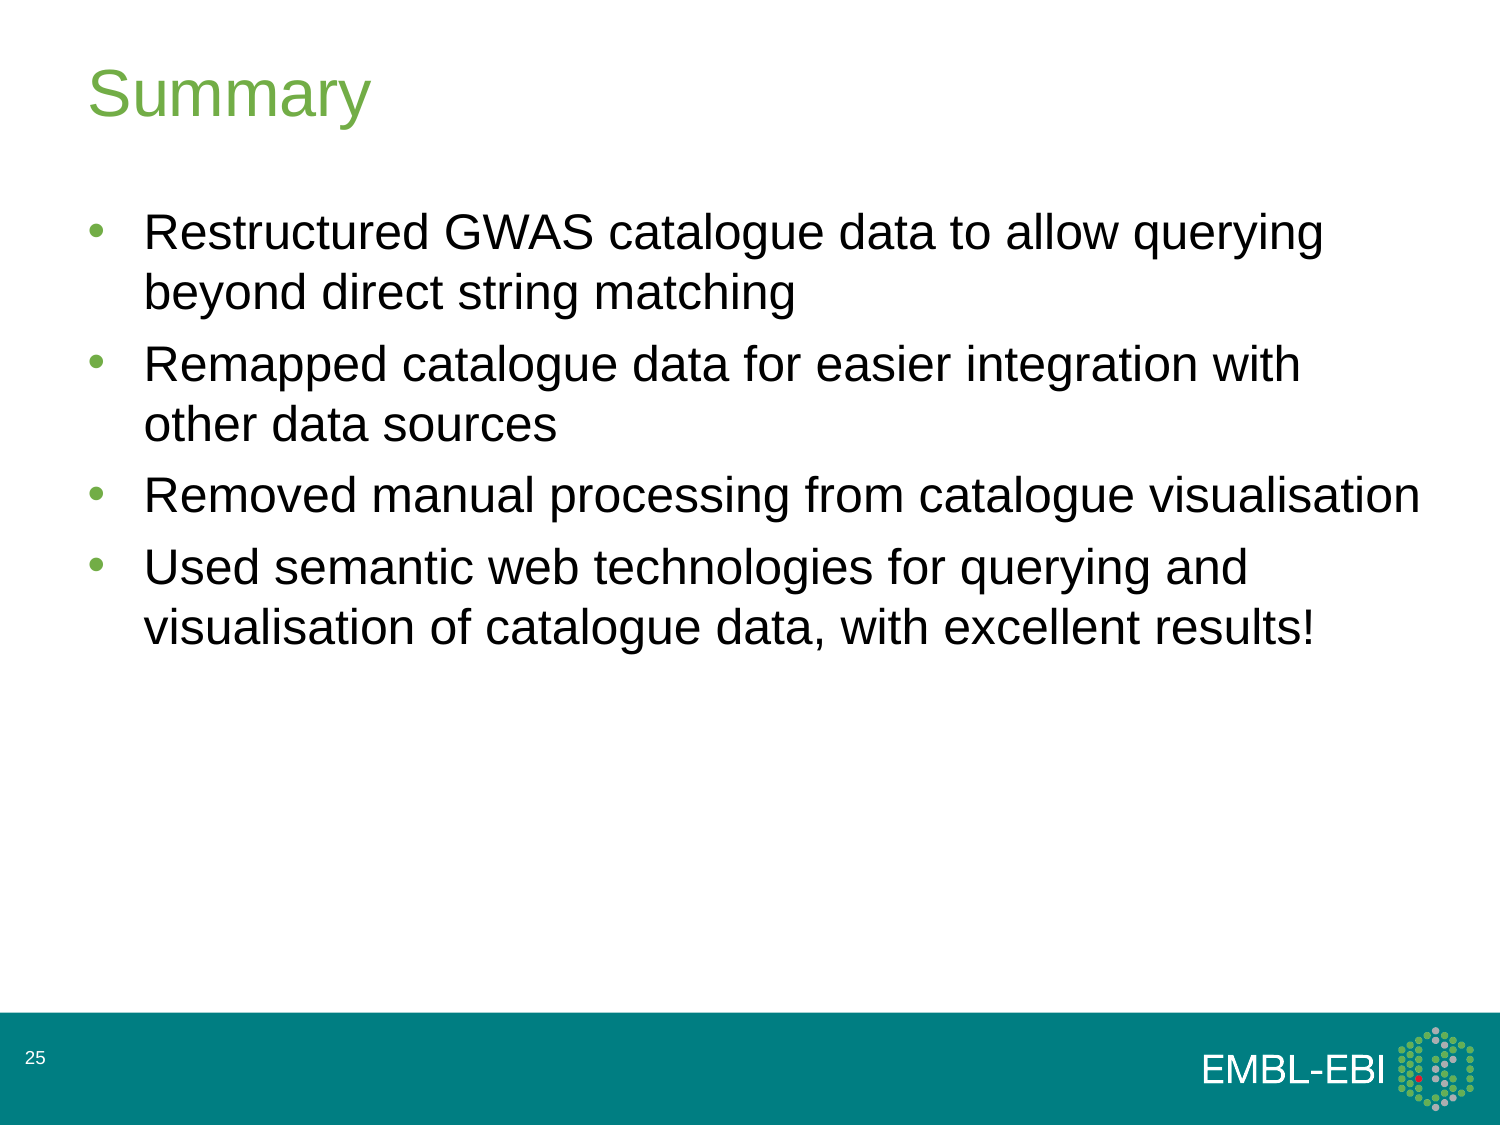

# Summary
Restructured GWAS catalogue data to allow querying beyond direct string matching
Remapped catalogue data for easier integration with other data sources
Removed manual processing from catalogue visualisation
Used semantic web technologies for querying and visualisation of catalogue data, with excellent results!

25